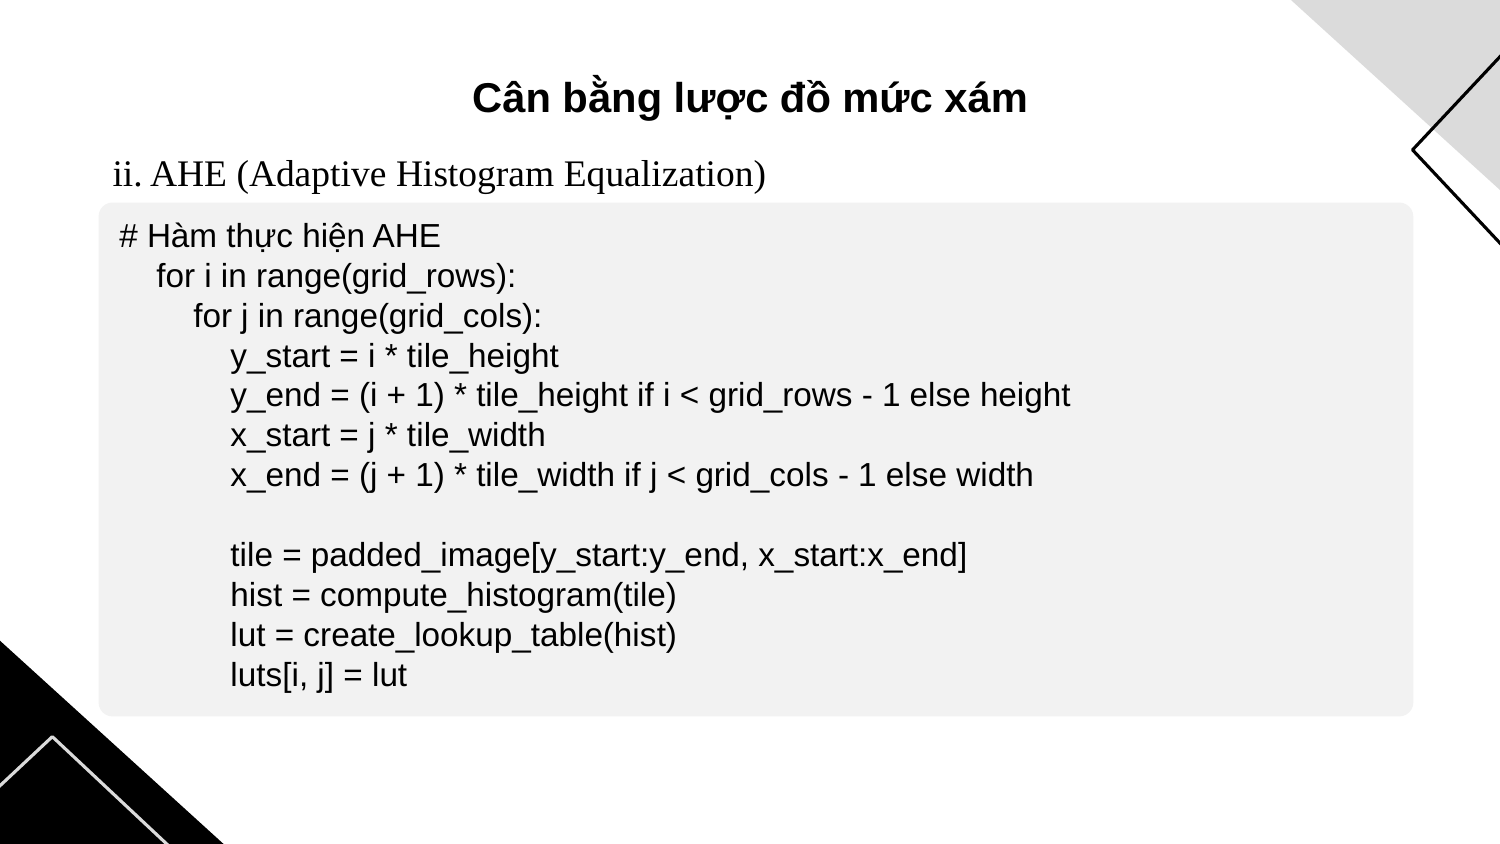

# Cân bằng lược đồ mức xám
ii. AHE (Adaptive Histogram Equalization)
# Hàm thực hiện AHE
    for i in range(grid_rows):
        for j in range(grid_cols):
            y_start = i * tile_height
            y_end = (i + 1) * tile_height if i < grid_rows - 1 else height
            x_start = j * tile_width
            x_end = (j + 1) * tile_width if j < grid_cols - 1 else width

            tile = padded_image[y_start:y_end, x_start:x_end]
            hist = compute_histogram(tile)
            lut = create_lookup_table(hist)
            luts[i, j] = lut